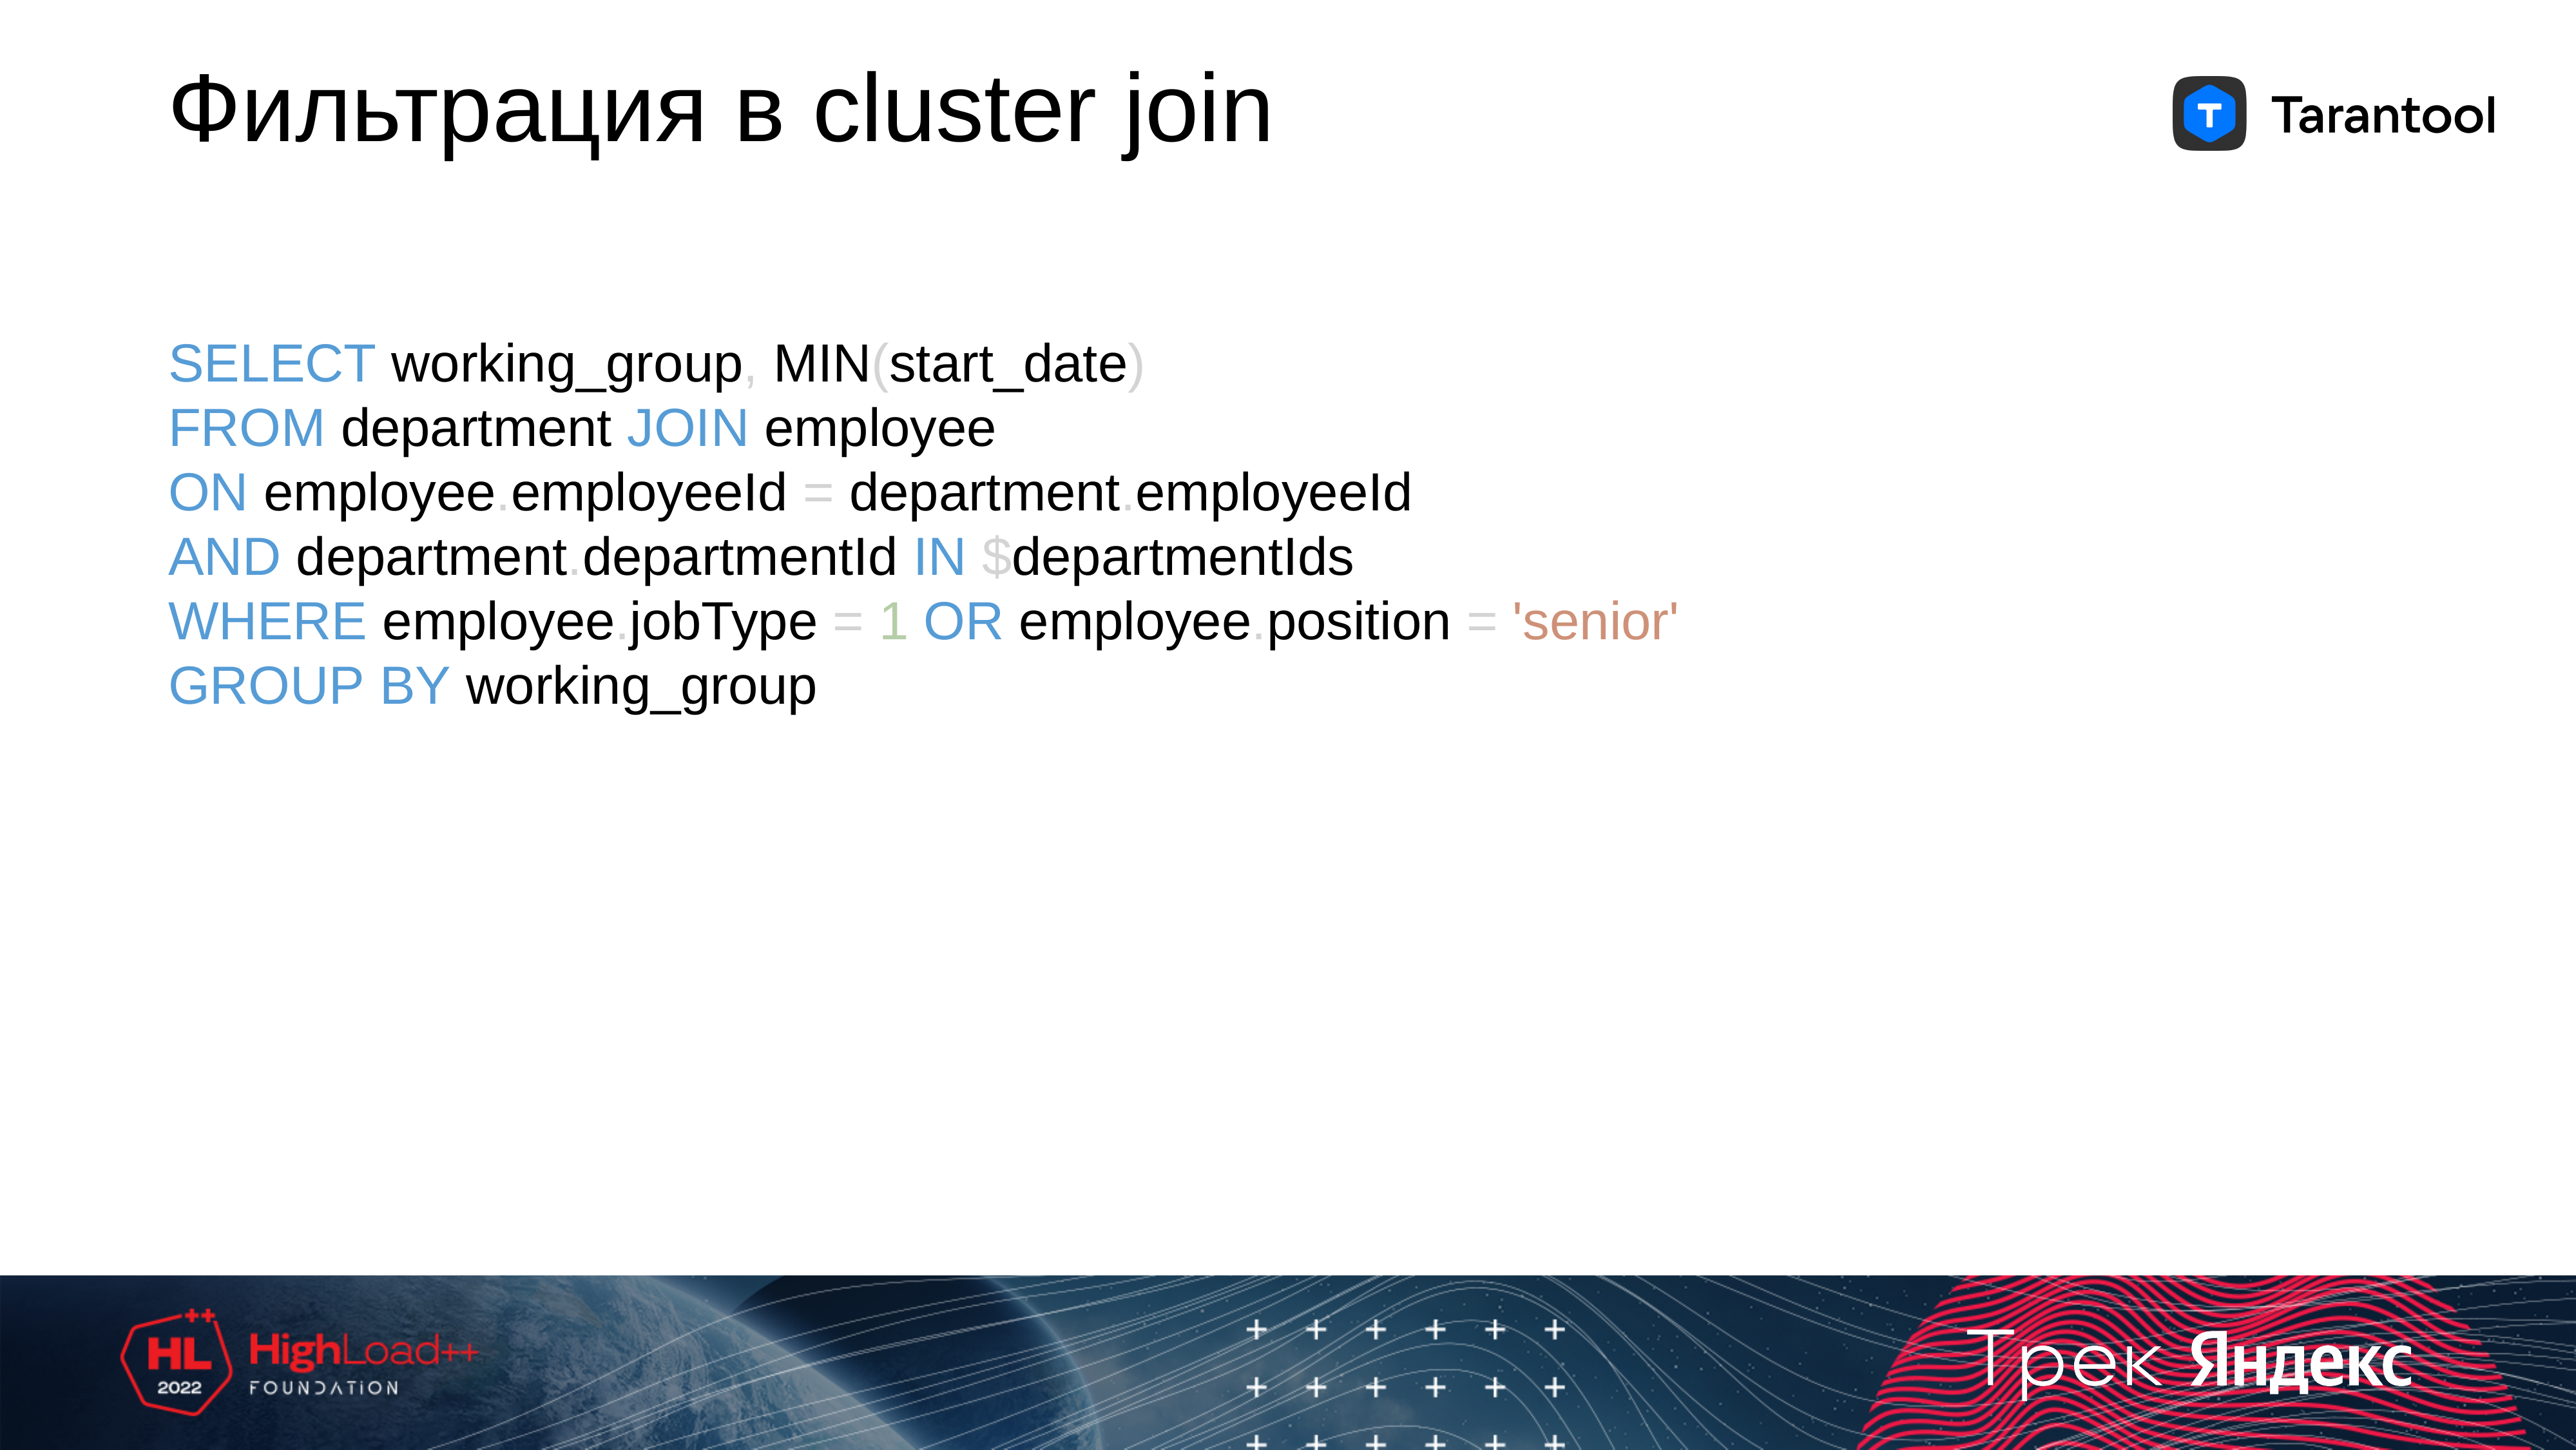

# Фильтрация в cluster join
SELECT working_group, MIN(start_date)
FROM department JOIN employee
ON employee.employeeId = department.employeeId
AND department.departmentId IN $departmentIds
WHERE employee.jobType = 1 OR employee.position = 'senior'
GROUP BY working_group